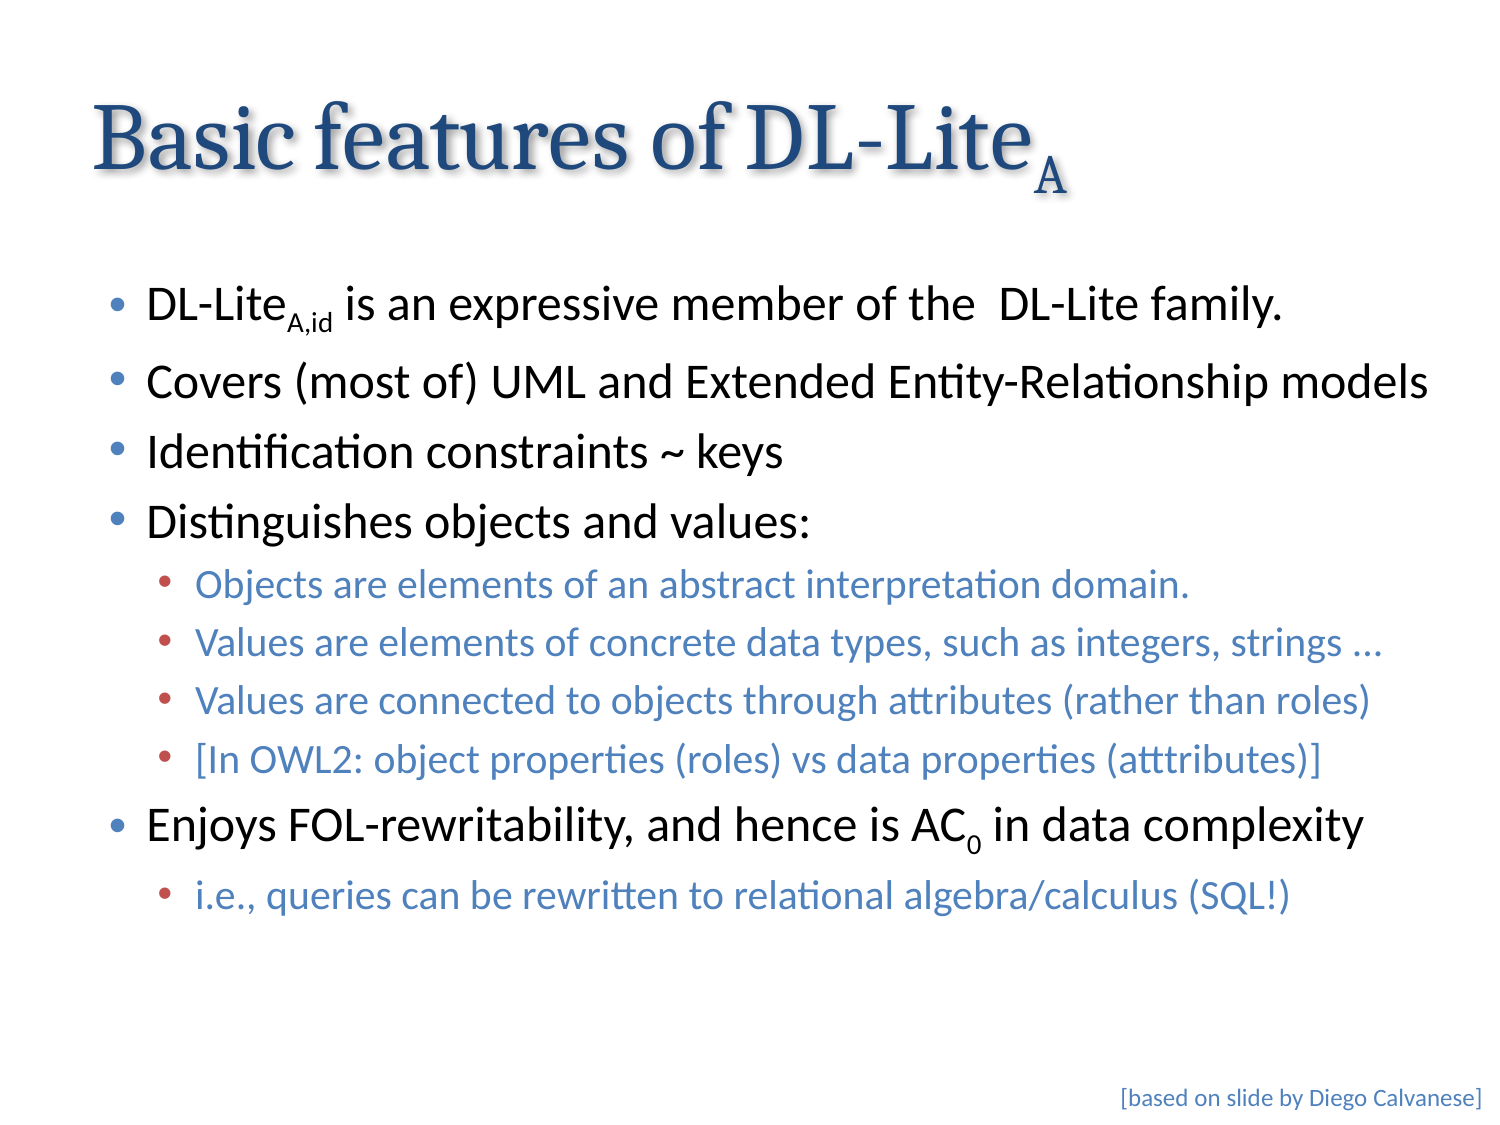

# Basic features of DL-LiteA
DL-LiteA,id is an expressive member of the  DL-Lite family.
Covers (most of) UML and Extended Entity-Relationship models
Identification constraints ~ keys
Distinguishes objects and values:
Objects are elements of an abstract interpretation domain.
Values are elements of concrete data types, such as integers, strings ...
Values are connected to objects through attributes (rather than roles)
[In OWL2: object properties (roles) vs data properties (atttributes)]
Enjoys FOL-rewritability, and hence is AC0 in data complexity
i.e., queries can be rewritten to relational algebra/calculus (SQL!)
[based on slide by Diego Calvanese]